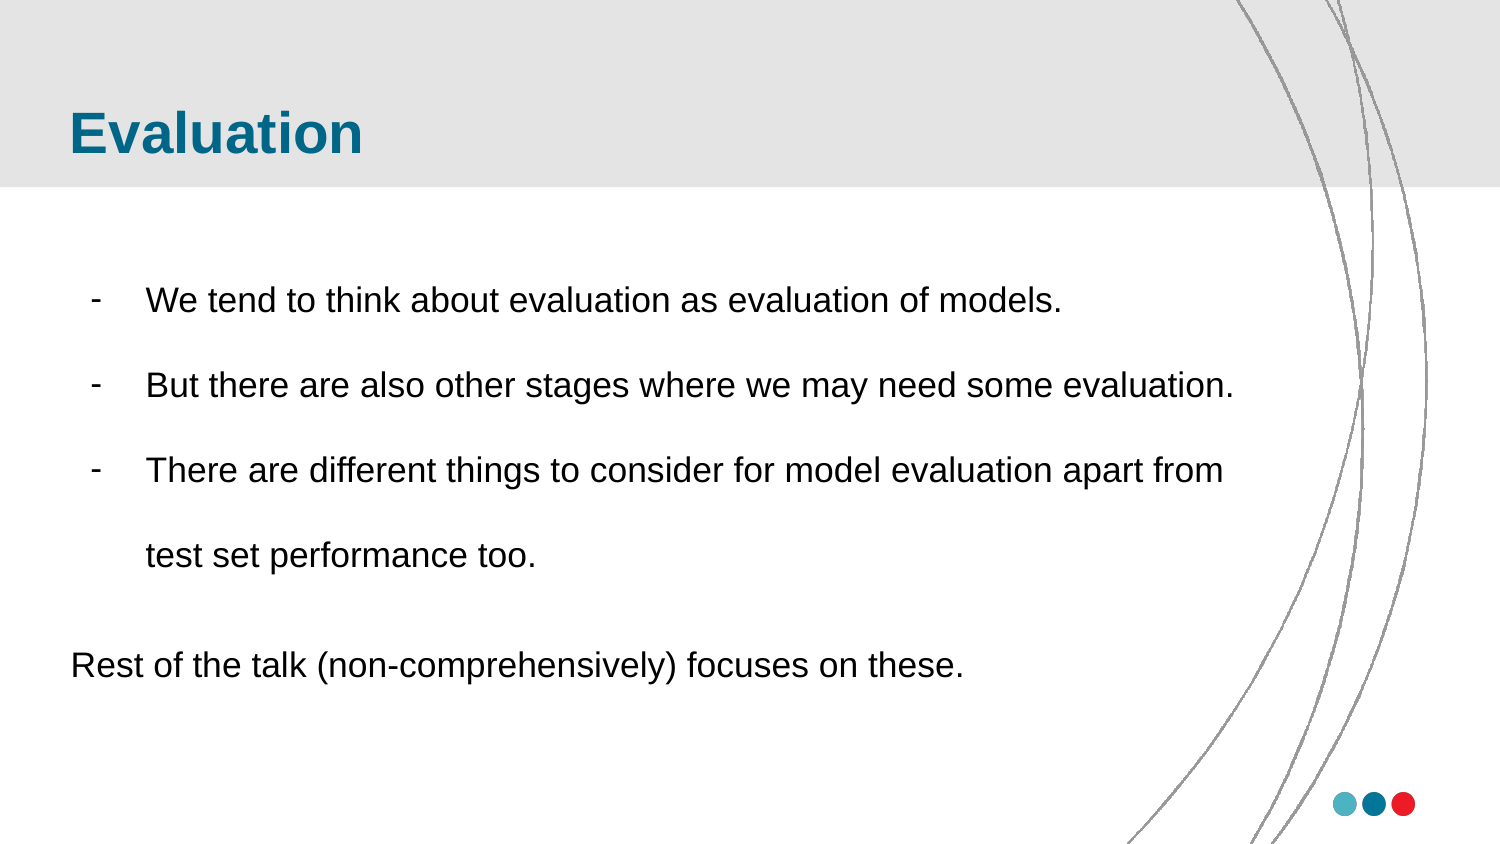

# Evaluation
We tend to think about evaluation as evaluation of models.
But there are also other stages where we may need some evaluation.
There are different things to consider for model evaluation apart from test set performance too.
Rest of the talk (non-comprehensively) focuses on these.